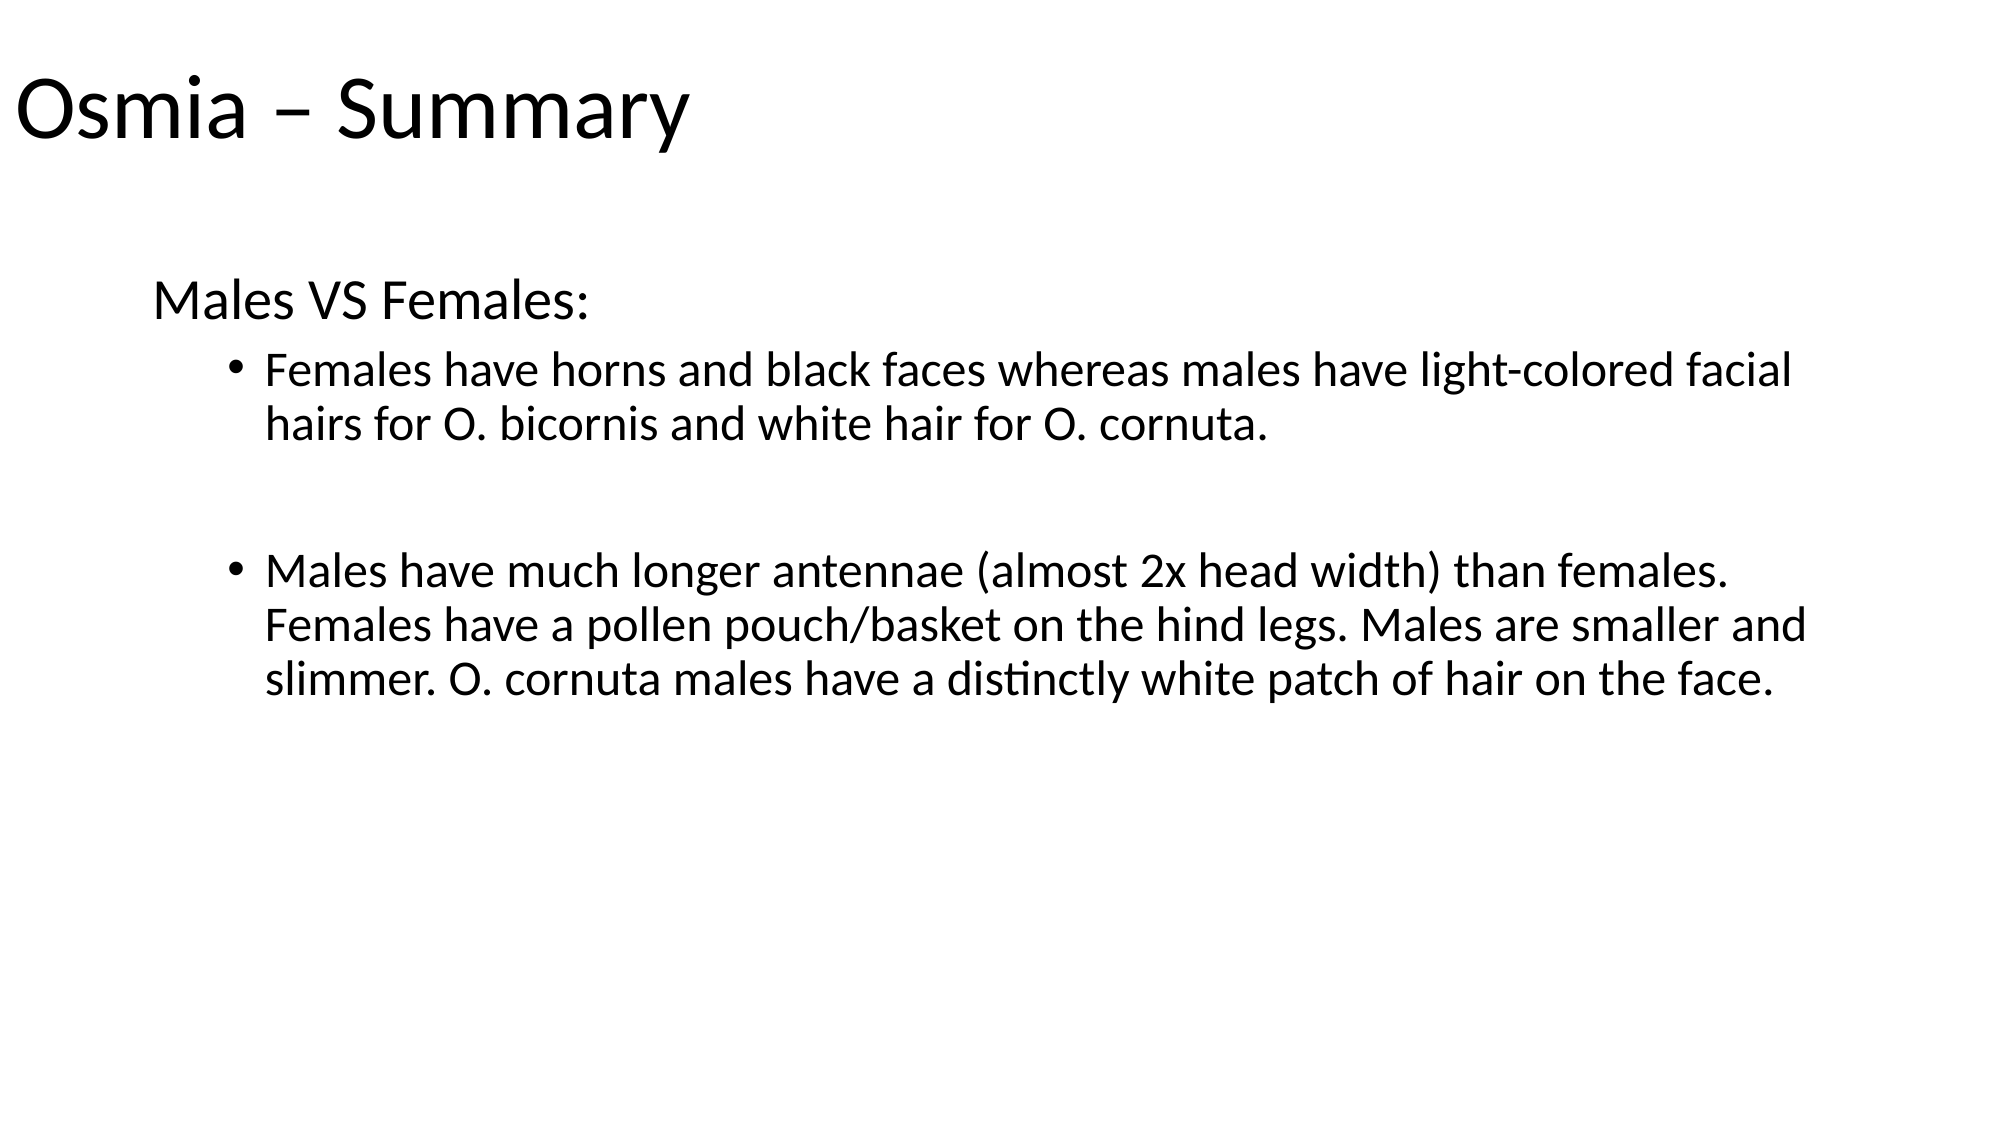

# Osmia – Summary
Males VS Females:
Females have horns and black faces whereas males have light-colored facial hairs for O. bicornis and white hair for O. cornuta.

Males have much longer antennae (almost 2x head width) than females. Females have a pollen pouch/basket on the hind legs. Males are smaller and slimmer. O. cornuta males have a distinctly white patch of hair on the face.